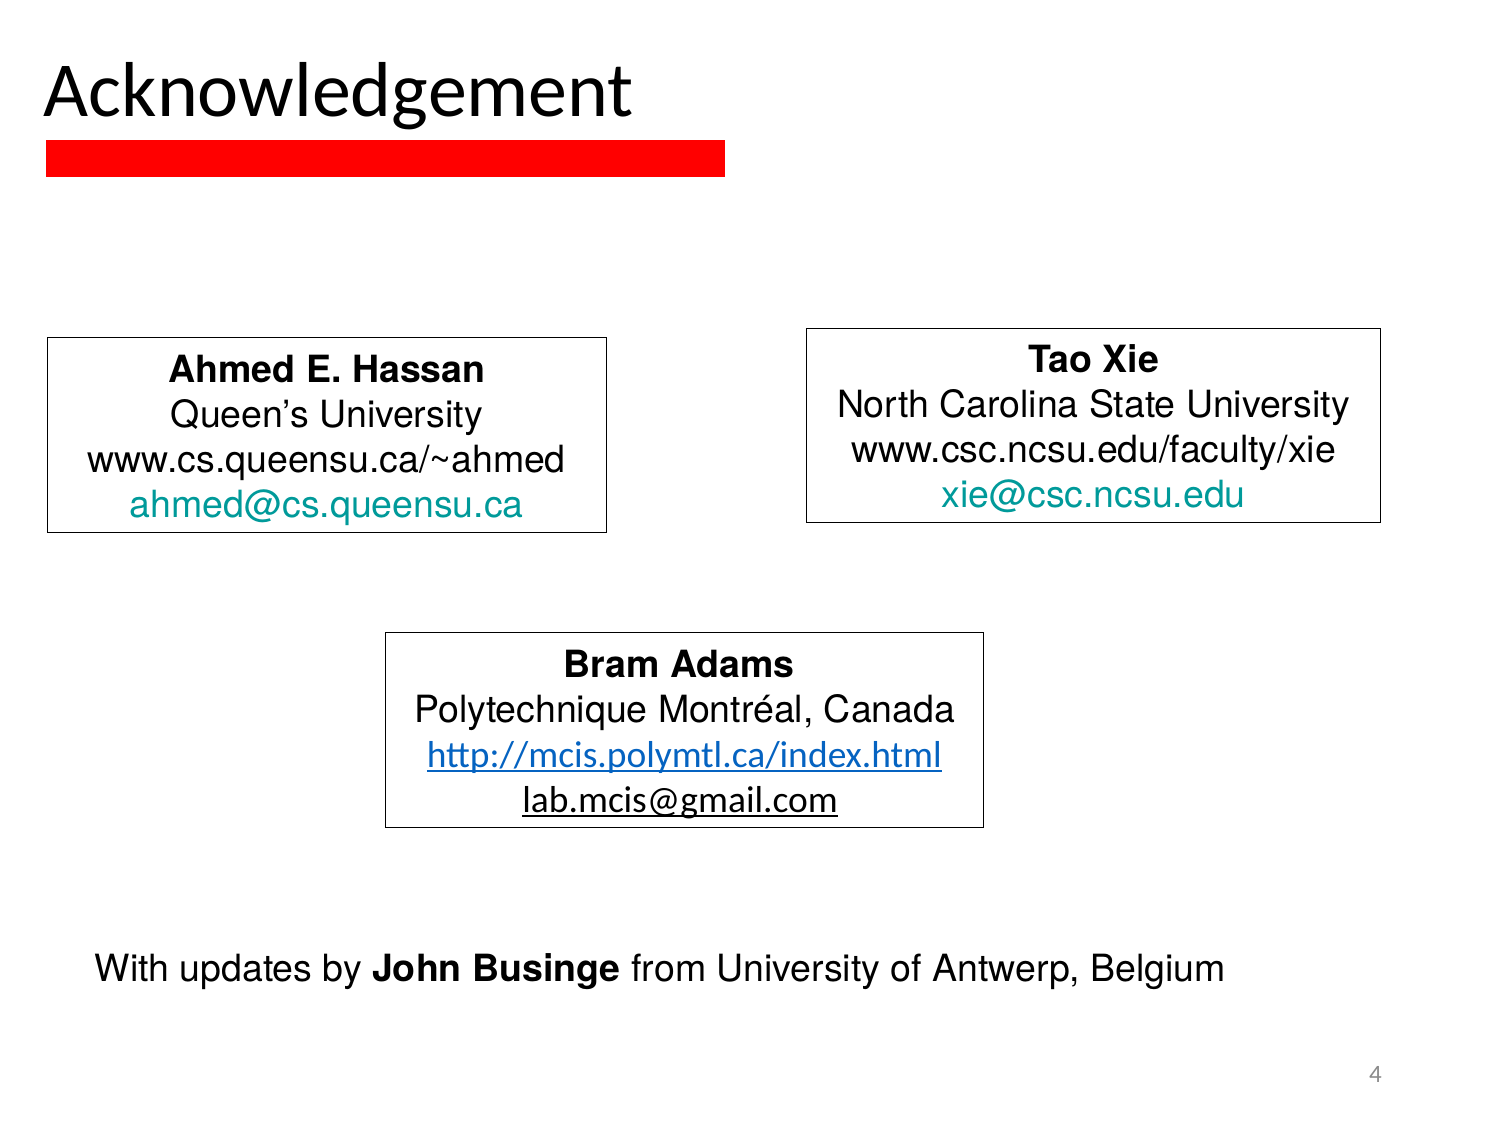

# Acknowledgement

Tao Xie
North Carolina State University
www.csc.ncsu.edu/faculty/xie
xie@csc.ncsu.edu
Ahmed E. Hassan
Queen’s University
www.cs.queensu.ca/~ahmed
ahmed@cs.queensu.ca
Bram Adams
Polytechnique Montréal, Canada
http://mcis.polymtl.ca/index.html
lab.mcis@gmail.com
With updates by John Businge from University of Antwerp, Belgium
4